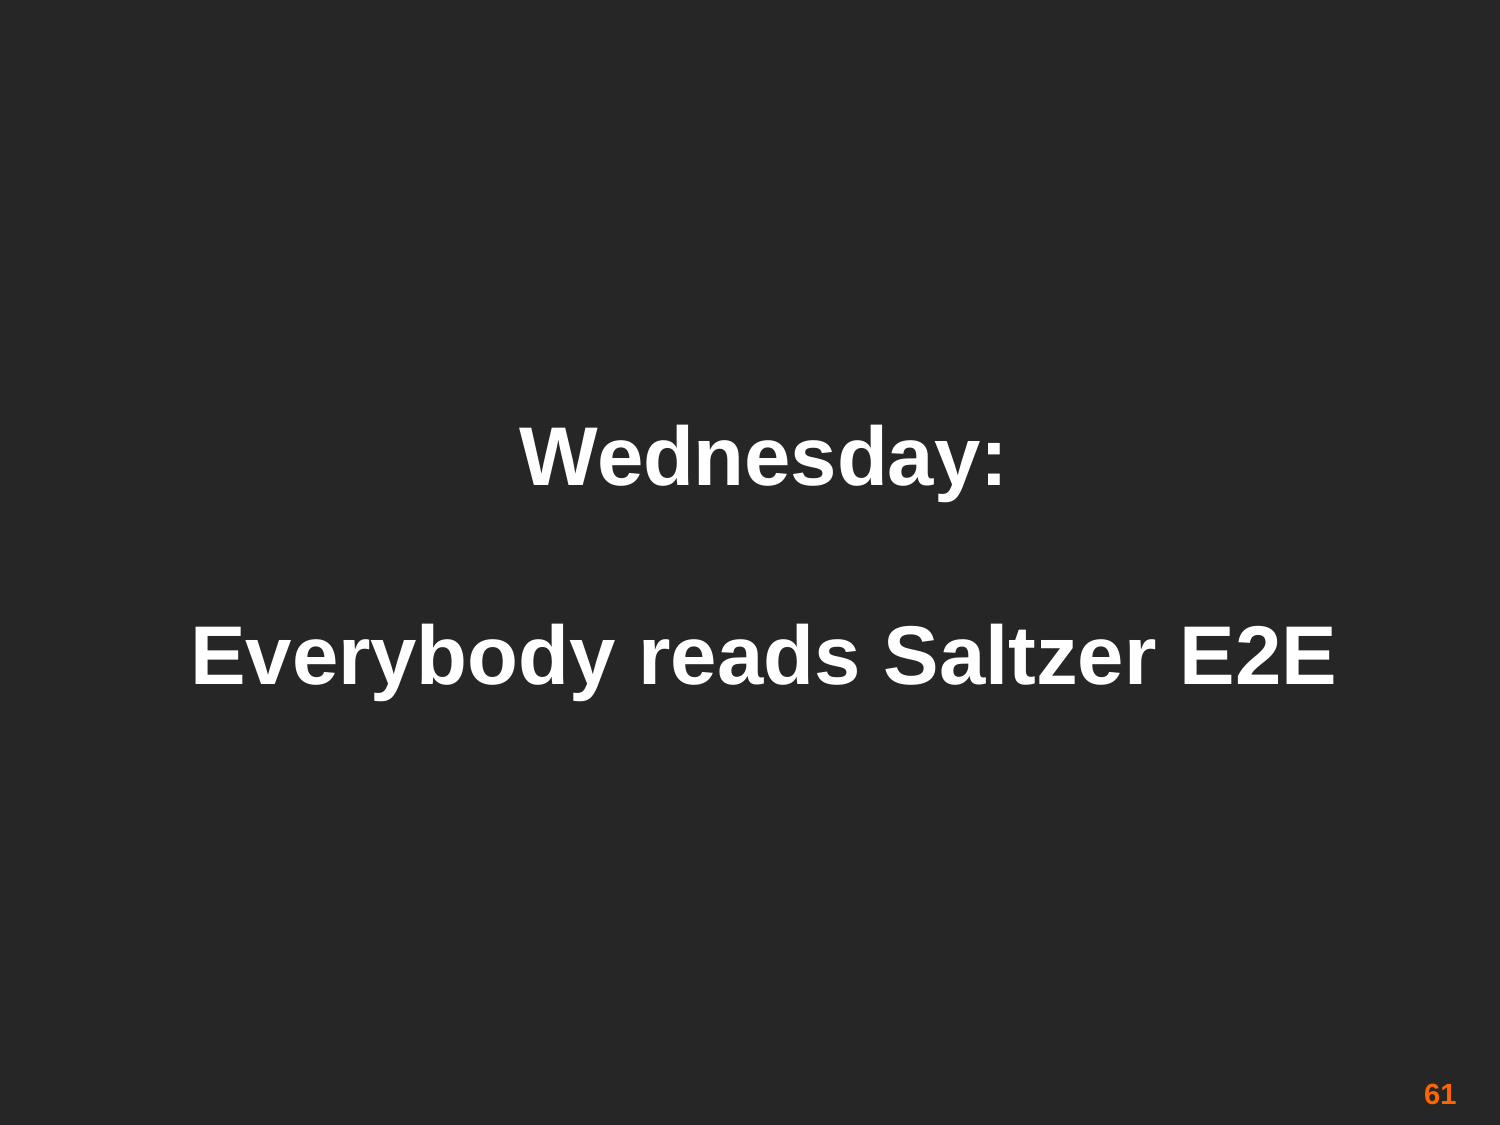

# Wednesday: Everybody reads Saltzer E2E
61